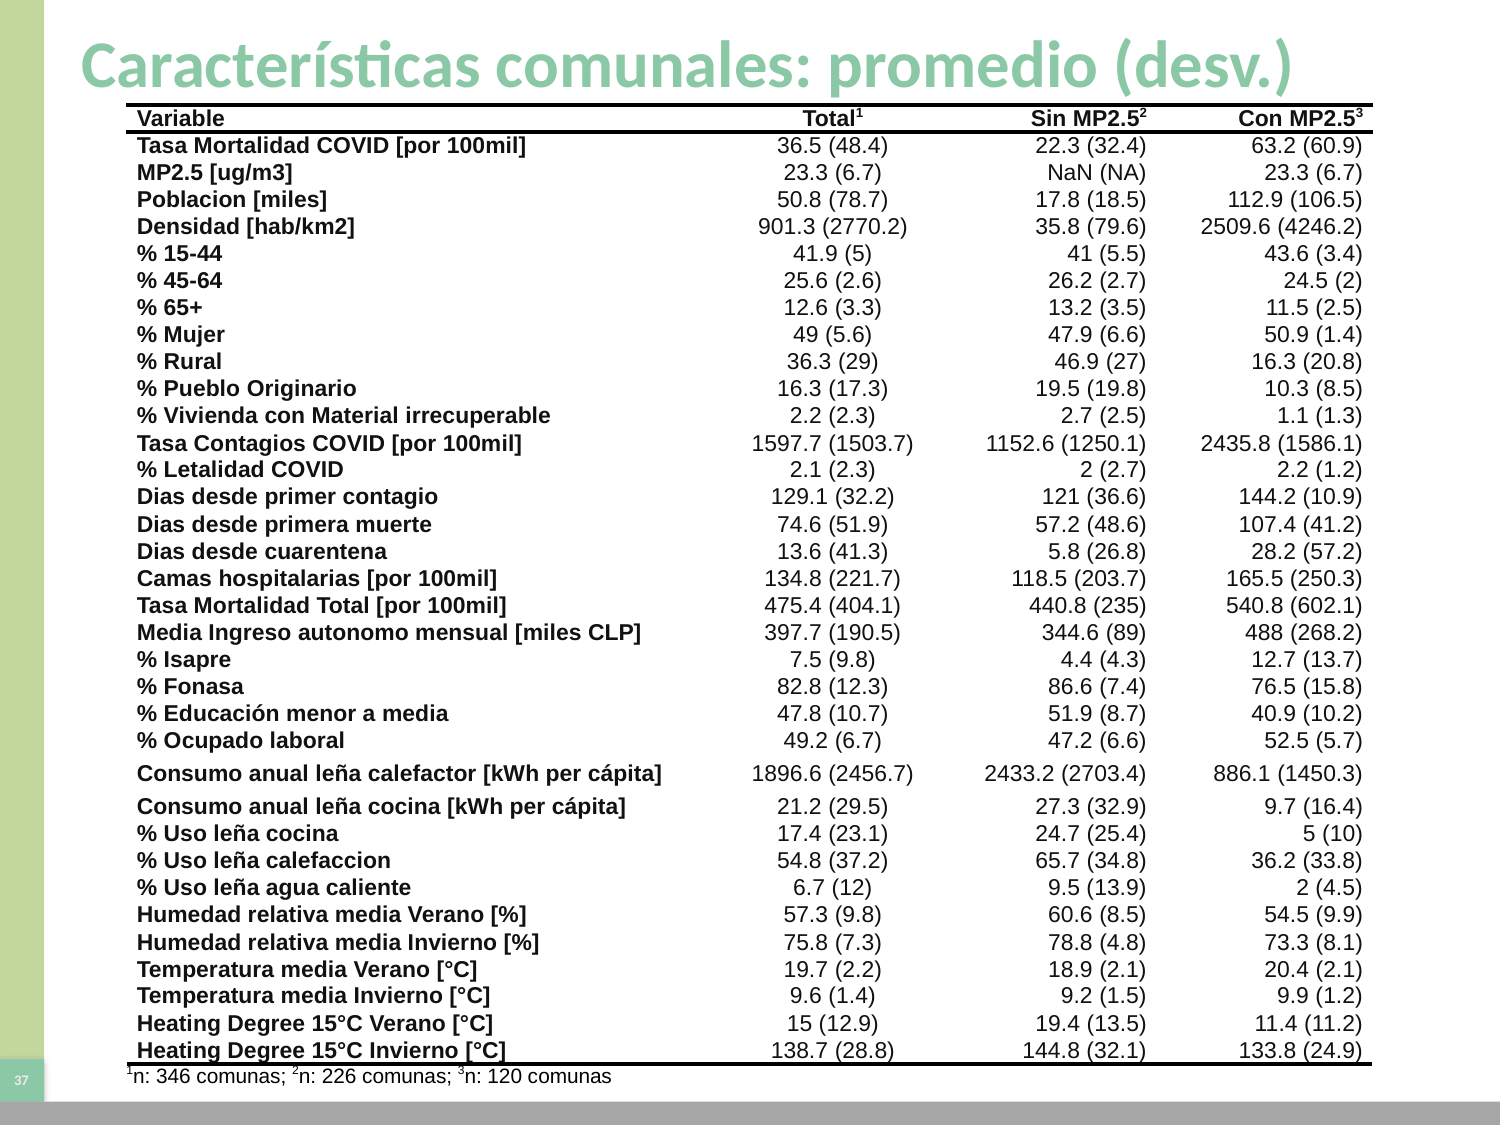

# Características comunales: promedio (desv.)
| Variable | Total1 | Sin MP2.52 | Con MP2.53 |
| --- | --- | --- | --- |
| Tasa Mortalidad COVID [por 100mil] | 36.5 (48.4) | 22.3 (32.4) | 63.2 (60.9) |
| MP2.5 [ug/m3] | 23.3 (6.7) | NaN (NA) | 23.3 (6.7) |
| Poblacion [miles] | 50.8 (78.7) | 17.8 (18.5) | 112.9 (106.5) |
| Densidad [hab/km2] | 901.3 (2770.2) | 35.8 (79.6) | 2509.6 (4246.2) |
| % 15-44 | 41.9 (5) | 41 (5.5) | 43.6 (3.4) |
| % 45-64 | 25.6 (2.6) | 26.2 (2.7) | 24.5 (2) |
| % 65+ | 12.6 (3.3) | 13.2 (3.5) | 11.5 (2.5) |
| % Mujer | 49 (5.6) | 47.9 (6.6) | 50.9 (1.4) |
| % Rural | 36.3 (29) | 46.9 (27) | 16.3 (20.8) |
| % Pueblo Originario | 16.3 (17.3) | 19.5 (19.8) | 10.3 (8.5) |
| % Vivienda con Material irrecuperable | 2.2 (2.3) | 2.7 (2.5) | 1.1 (1.3) |
| Tasa Contagios COVID [por 100mil] | 1597.7 (1503.7) | 1152.6 (1250.1) | 2435.8 (1586.1) |
| % Letalidad COVID | 2.1 (2.3) | 2 (2.7) | 2.2 (1.2) |
| Dias desde primer contagio | 129.1 (32.2) | 121 (36.6) | 144.2 (10.9) |
| Dias desde primera muerte | 74.6 (51.9) | 57.2 (48.6) | 107.4 (41.2) |
| Dias desde cuarentena | 13.6 (41.3) | 5.8 (26.8) | 28.2 (57.2) |
| Camas hospitalarias [por 100mil] | 134.8 (221.7) | 118.5 (203.7) | 165.5 (250.3) |
| Tasa Mortalidad Total [por 100mil] | 475.4 (404.1) | 440.8 (235) | 540.8 (602.1) |
| Media Ingreso autonomo mensual [miles CLP] | 397.7 (190.5) | 344.6 (89) | 488 (268.2) |
| % Isapre | 7.5 (9.8) | 4.4 (4.3) | 12.7 (13.7) |
| % Fonasa | 82.8 (12.3) | 86.6 (7.4) | 76.5 (15.8) |
| % Educación menor a media | 47.8 (10.7) | 51.9 (8.7) | 40.9 (10.2) |
| % Ocupado laboral | 49.2 (6.7) | 47.2 (6.6) | 52.5 (5.7) |
| Consumo anual leña calefactor [kWh per cápita] | 1896.6 (2456.7) | 2433.2 (2703.4) | 886.1 (1450.3) |
| Consumo anual leña cocina [kWh per cápita] | 21.2 (29.5) | 27.3 (32.9) | 9.7 (16.4) |
| % Uso leña cocina | 17.4 (23.1) | 24.7 (25.4) | 5 (10) |
| % Uso leña calefaccion | 54.8 (37.2) | 65.7 (34.8) | 36.2 (33.8) |
| % Uso leña agua caliente | 6.7 (12) | 9.5 (13.9) | 2 (4.5) |
| Humedad relativa media Verano [%] | 57.3 (9.8) | 60.6 (8.5) | 54.5 (9.9) |
| Humedad relativa media Invierno [%] | 75.8 (7.3) | 78.8 (4.8) | 73.3 (8.1) |
| Temperatura media Verano [°C] | 19.7 (2.2) | 18.9 (2.1) | 20.4 (2.1) |
| Temperatura media Invierno [°C] | 9.6 (1.4) | 9.2 (1.5) | 9.9 (1.2) |
| Heating Degree 15°C Verano [°C] | 15 (12.9) | 19.4 (13.5) | 11.4 (11.2) |
| Heating Degree 15°C Invierno [°C] | 138.7 (28.8) | 144.8 (32.1) | 133.8 (24.9) |
| 1n: 346 comunas; 2n: 226 comunas; 3n: 120 comunas |  |  |  |